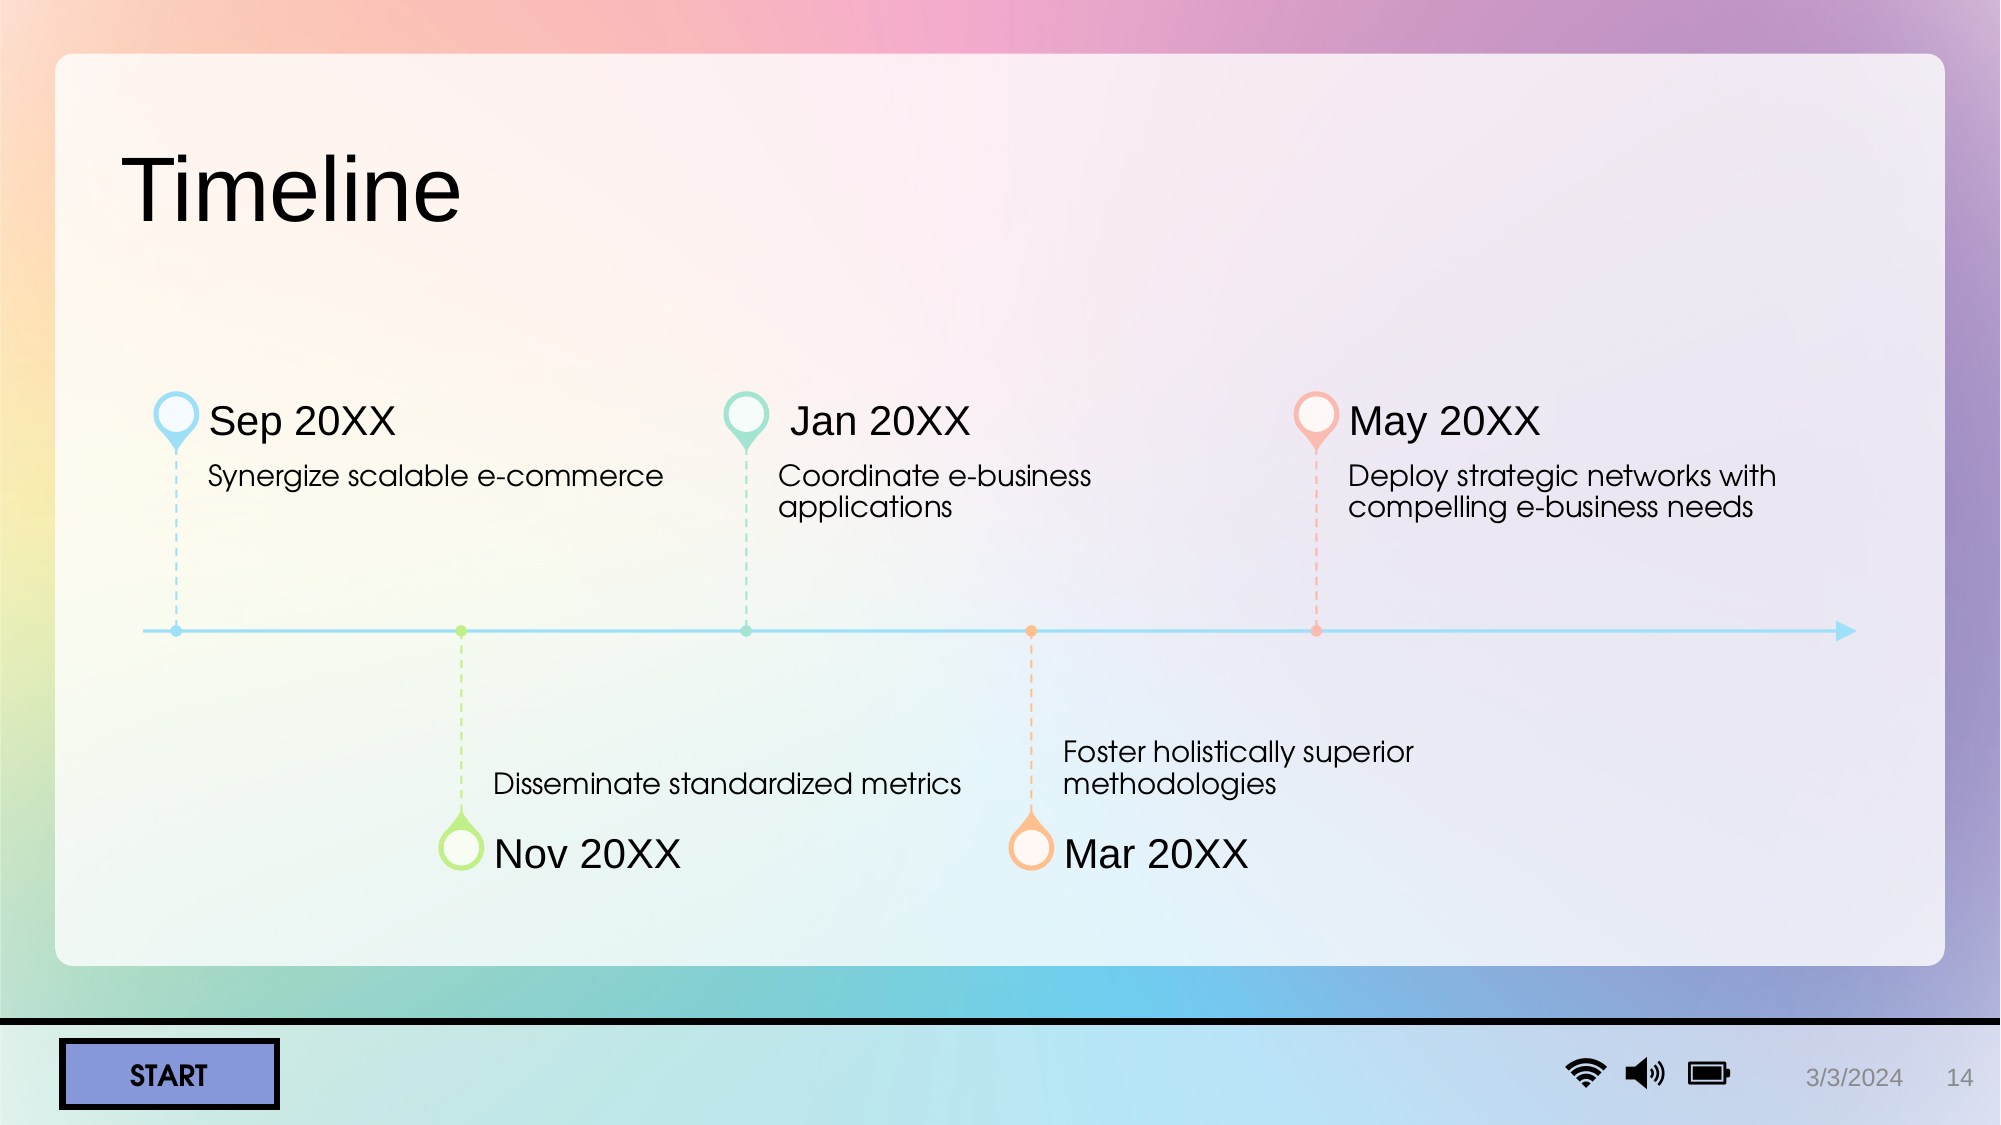

# Timeline
Synergize scalable e-commerce
Sep 20XX
Disseminate standardized metrics
Nov 20XX
Coordinate e-business applications
 Jan 20XX
Foster holistically superior methodologies
Mar 20XX
Deploy strategic networks with compelling e-business needs

May 20XX
3/3/2024
14
start